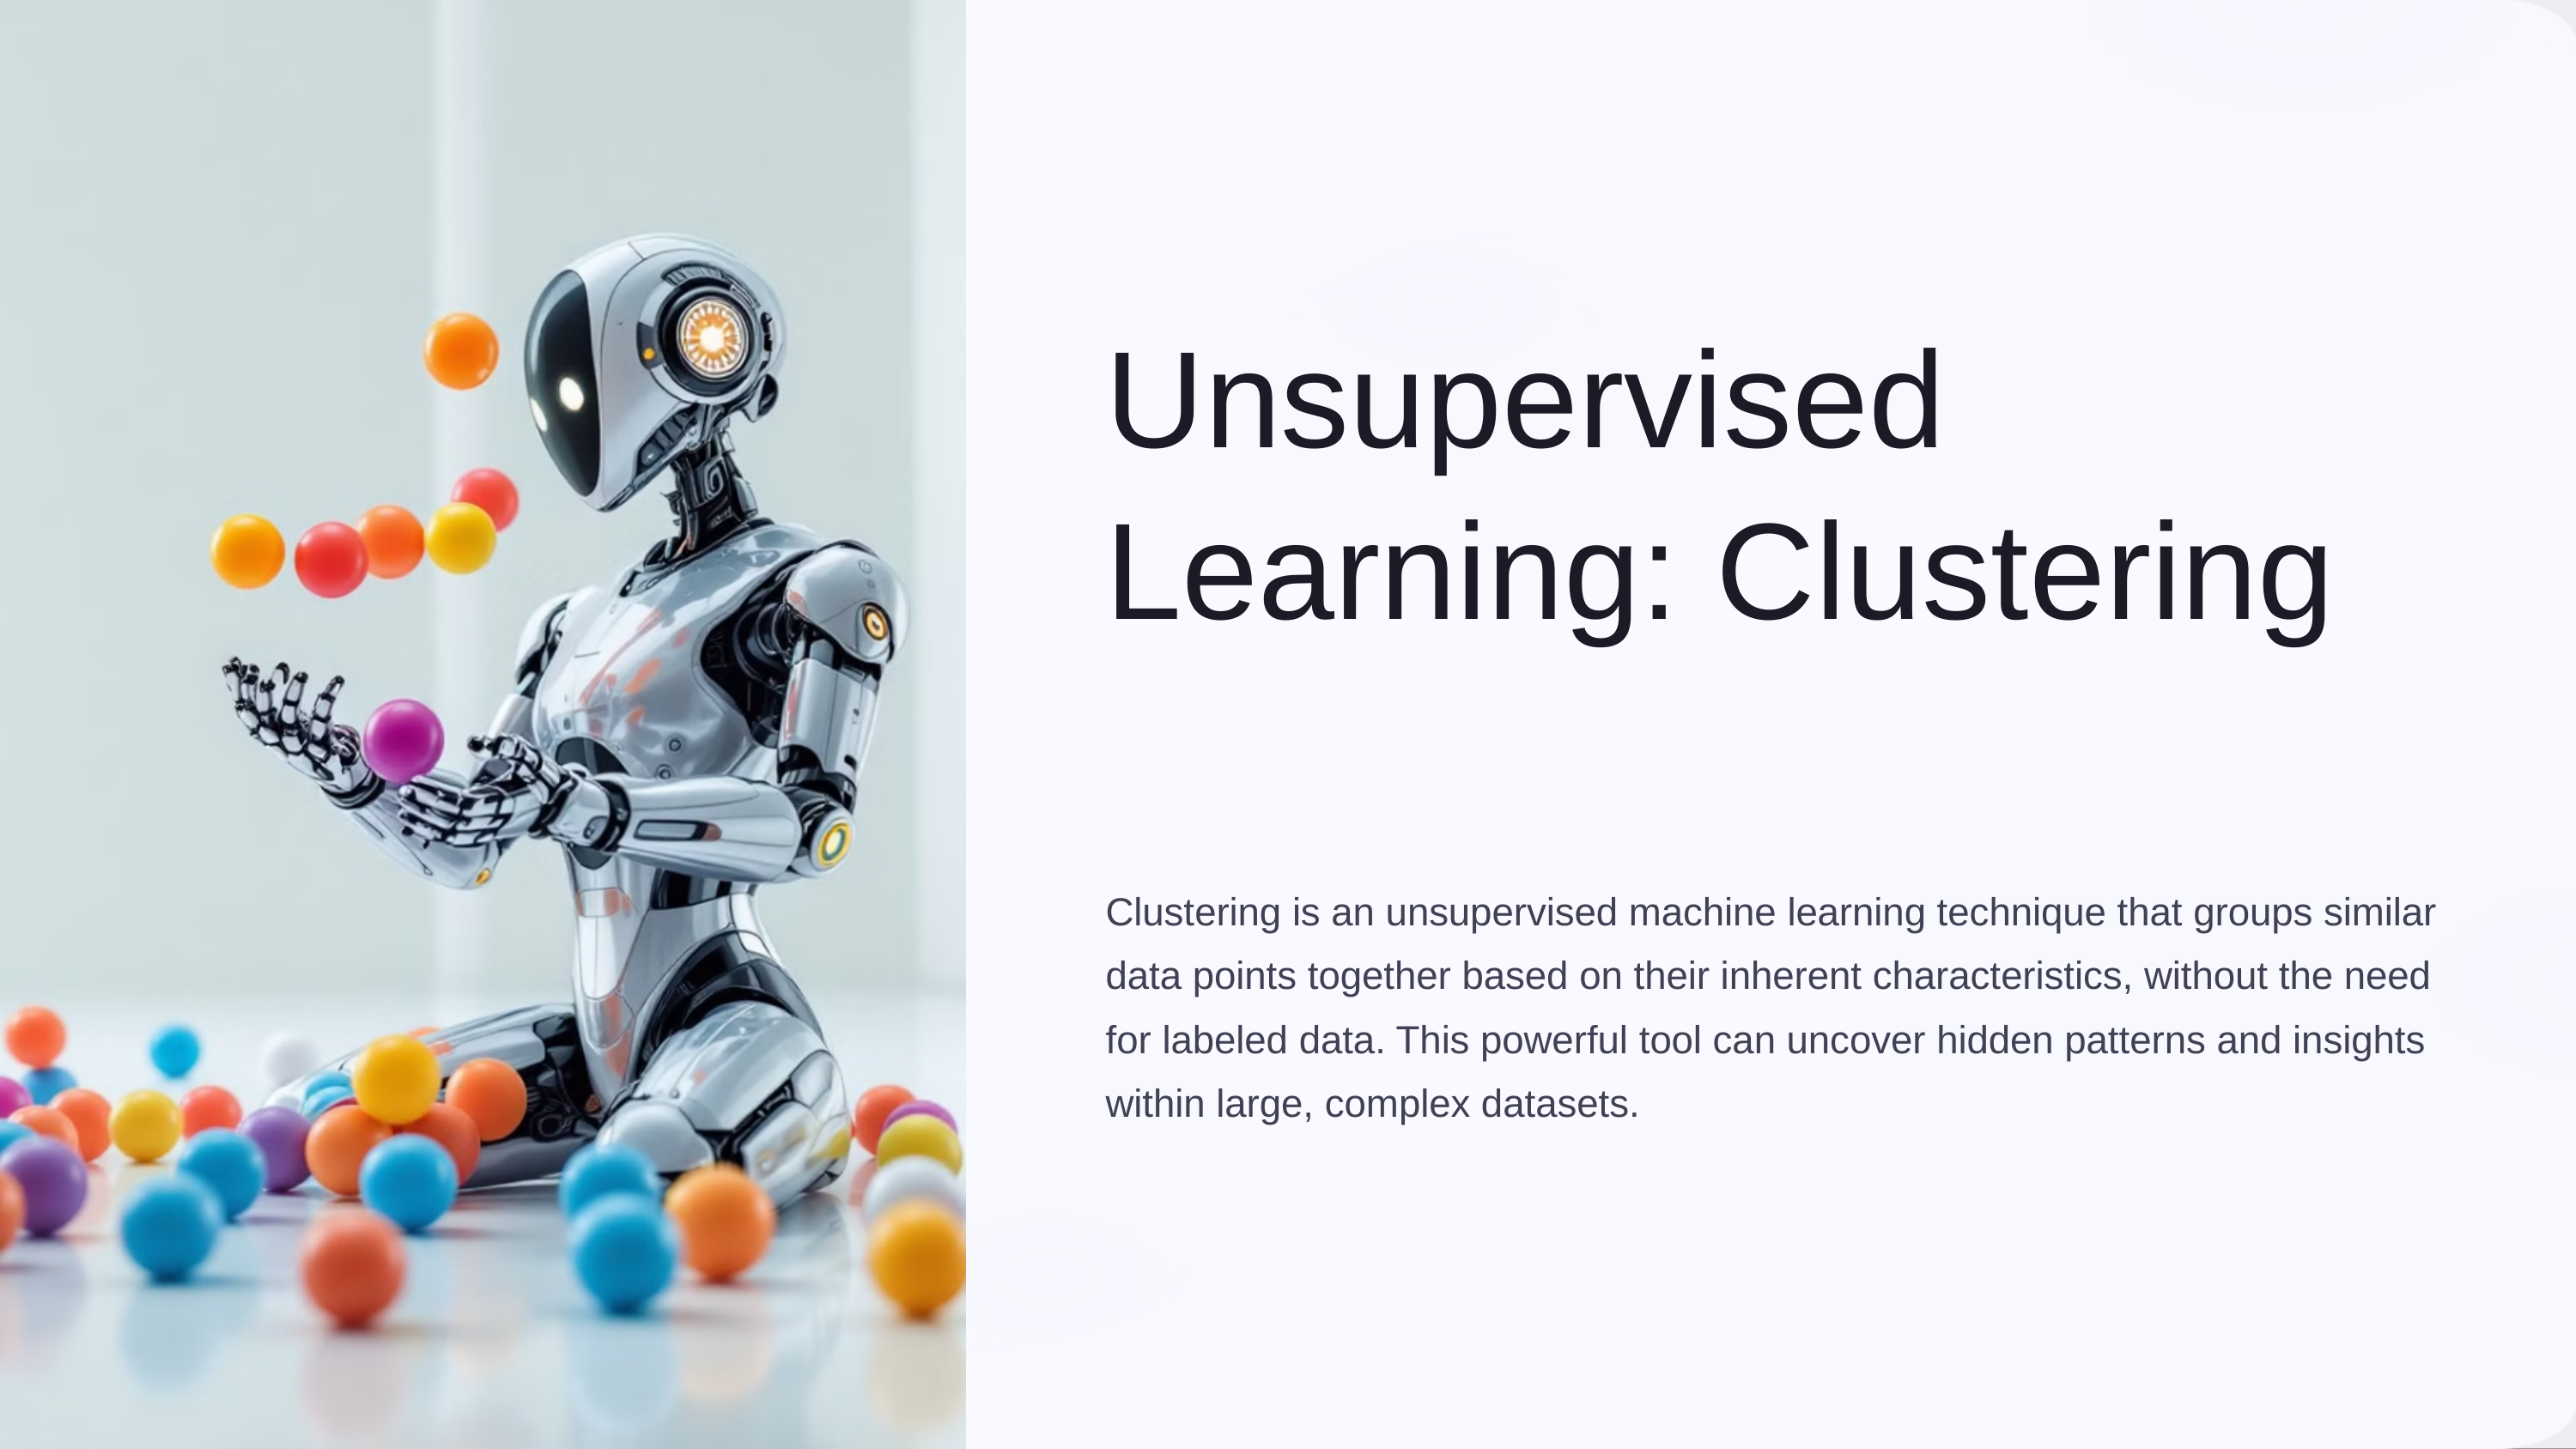

Unsupervised Learning: Clustering
Clustering is an unsupervised machine learning technique that groups similar data points together based on their inherent characteristics, without the need for labeled data. This powerful tool can uncover hidden patterns and insights within large, complex datasets.